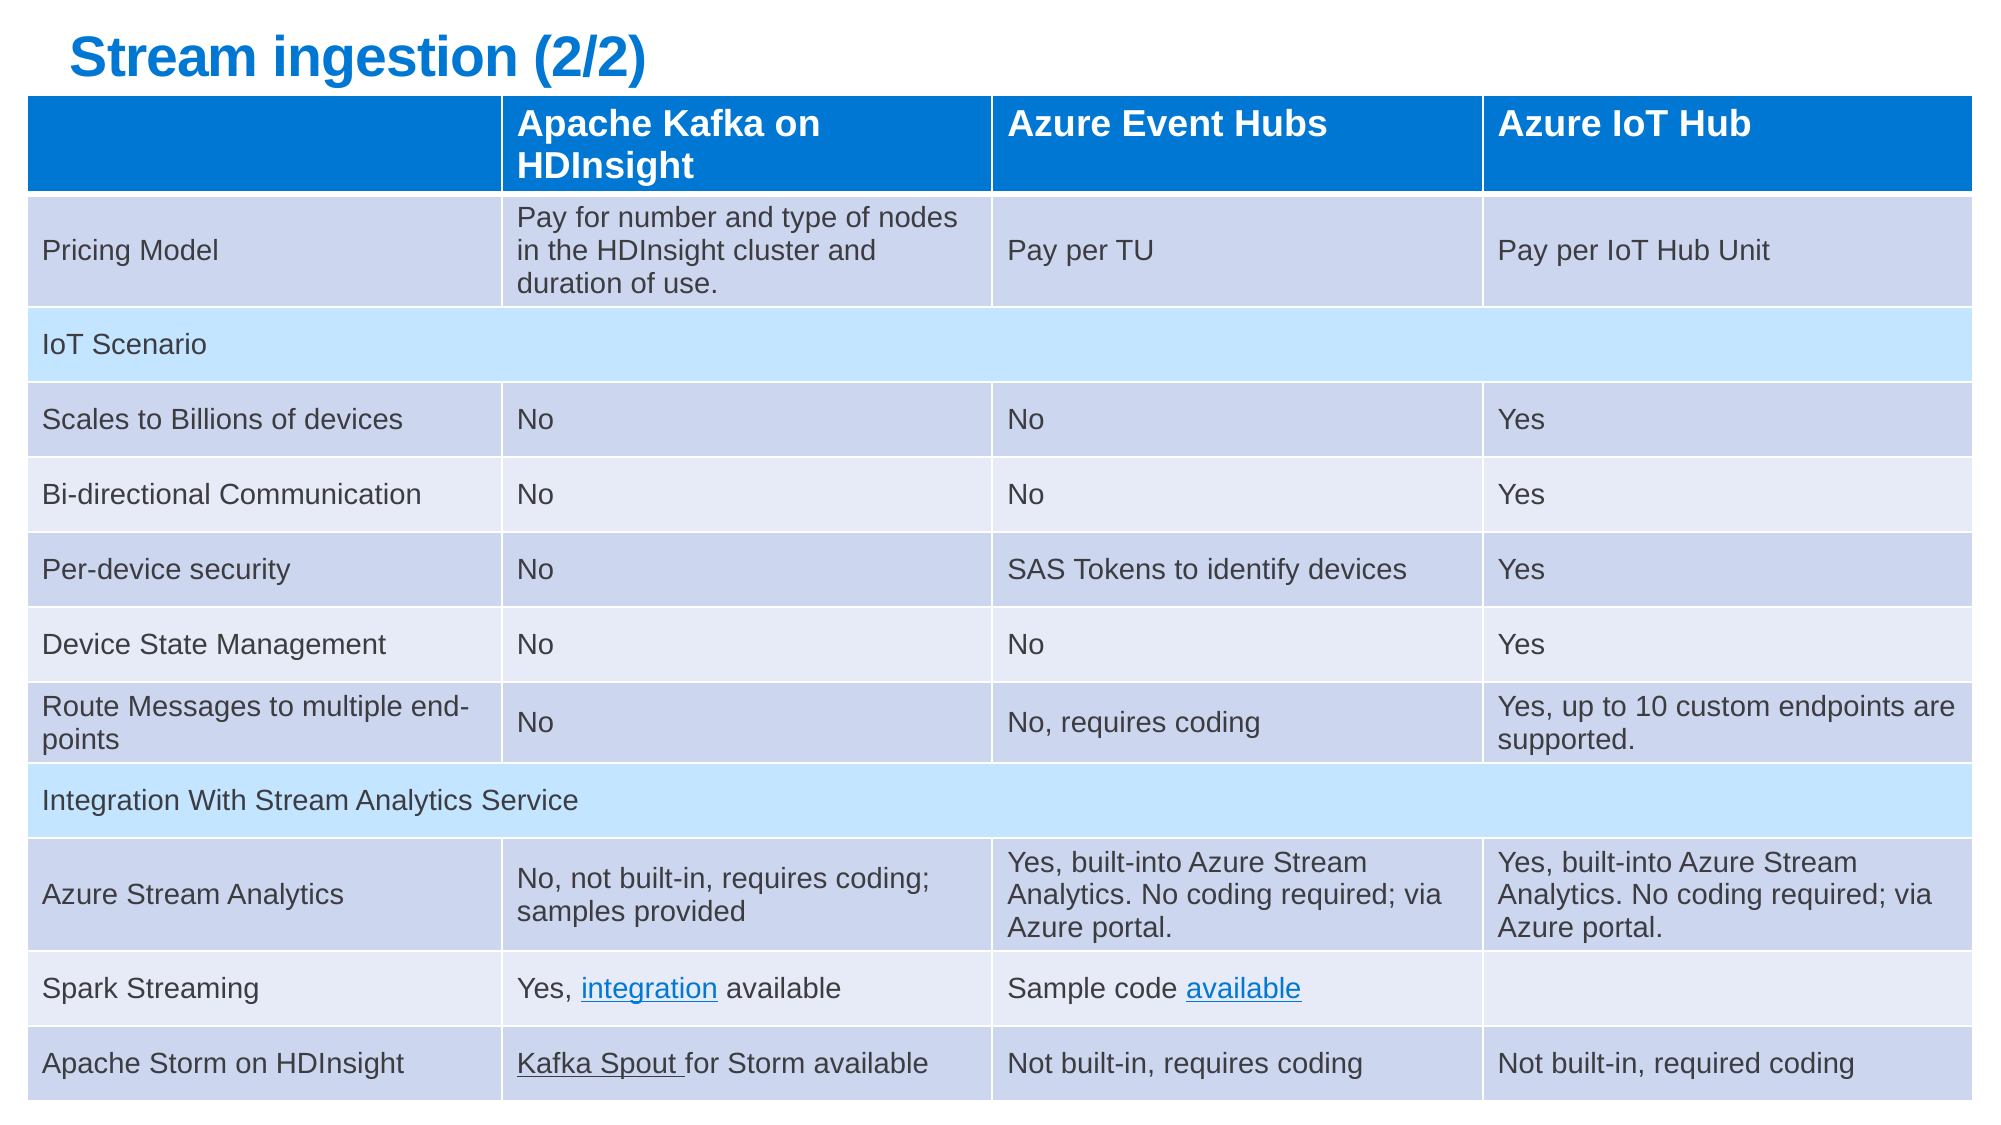

# Stream ingestion (2/2)
|  | Apache Kafka on HDInsight | Azure Event Hubs | Azure IoT Hub |
| --- | --- | --- | --- |
| Pricing Model | Pay for number and type of nodes in the HDInsight cluster and duration of use. | Pay per TU | Pay per IoT Hub Unit |
| IoT Scenario |  |  |  |
| Scales to Billions of devices | No | No | Yes |
| Bi-directional Communication | No | No | Yes |
| Per-device security | No | SAS Tokens to identify devices | Yes |
| Device State Management | No | No | Yes |
| Route Messages to multiple end-points | No | No, requires coding | Yes, up to 10 custom endpoints are supported. |
| Integration With Stream Analytics Service |  |  |  |
| Azure Stream Analytics | No, not built-in, requires coding; samples provided | Yes, built-into Azure Stream Analytics. No coding required; via Azure portal. | Yes, built-into Azure Stream Analytics. No coding required; via Azure portal. |
| Spark Streaming | Yes, integration available | Sample code available |  |
| Apache Storm on HDInsight | Kafka Spout for Storm available | Not built-in, requires coding | Not built-in, required coding |